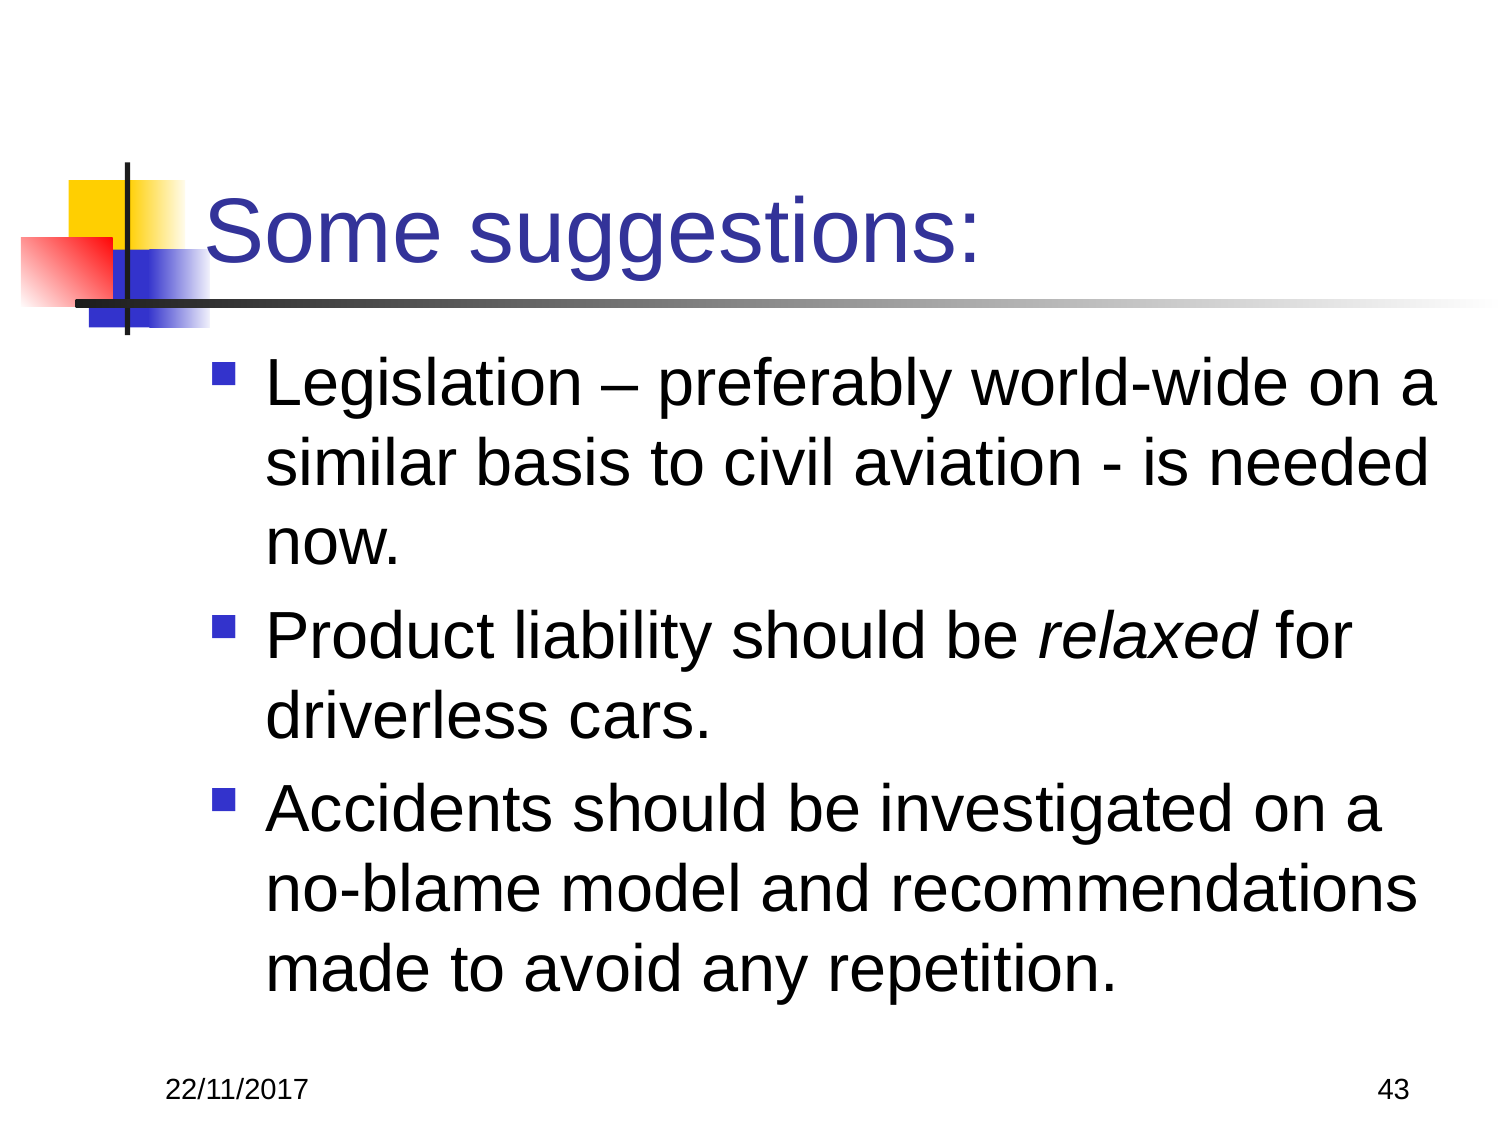

# Some suggestions:
Legislation – preferably world-wide on a similar basis to civil aviation - is needed now.
Product liability should be relaxed for driverless cars.
Accidents should be investigated on a  no-blame model and recommendations made to avoid any repetition.
22/11/2017

43